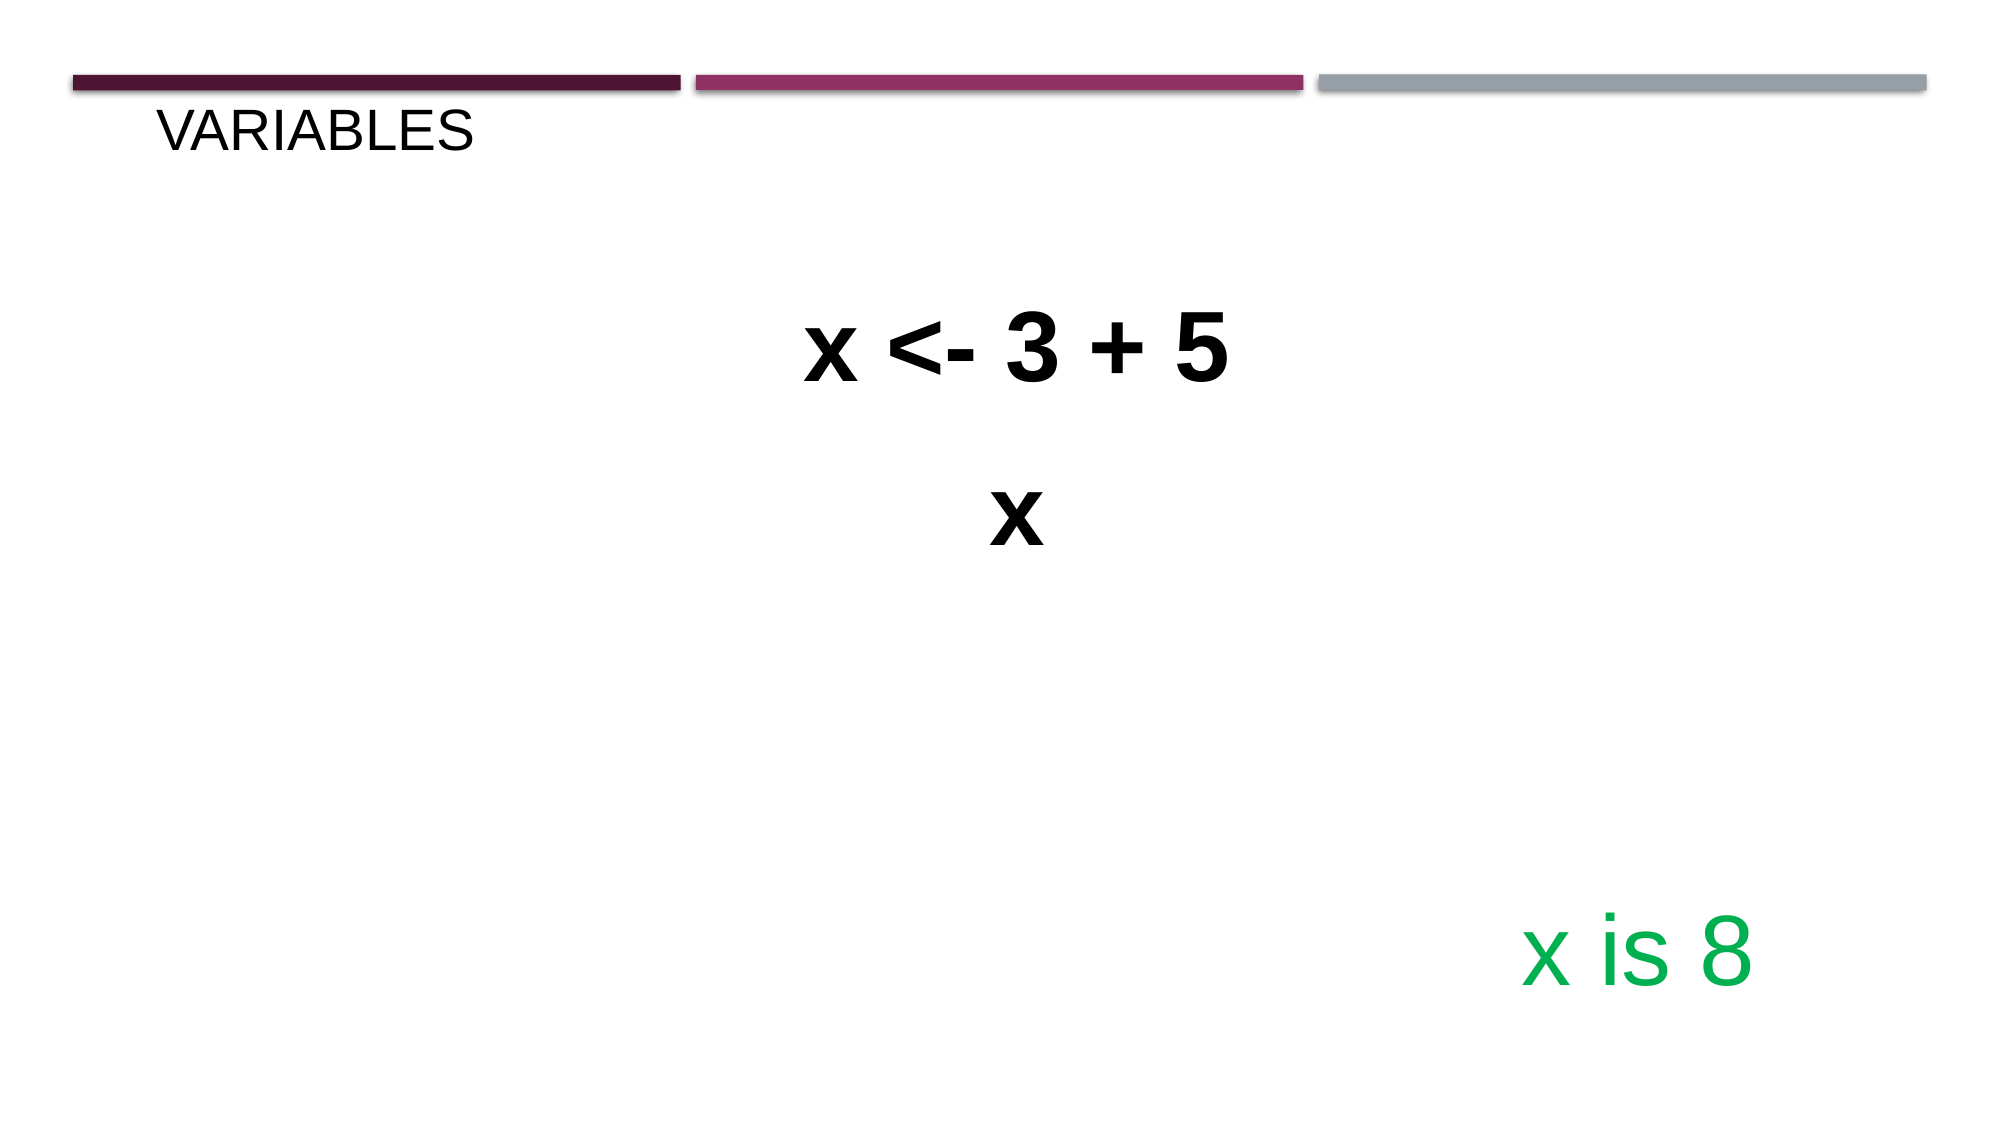

# Variables
x <- 3 + 5
x
x is 8